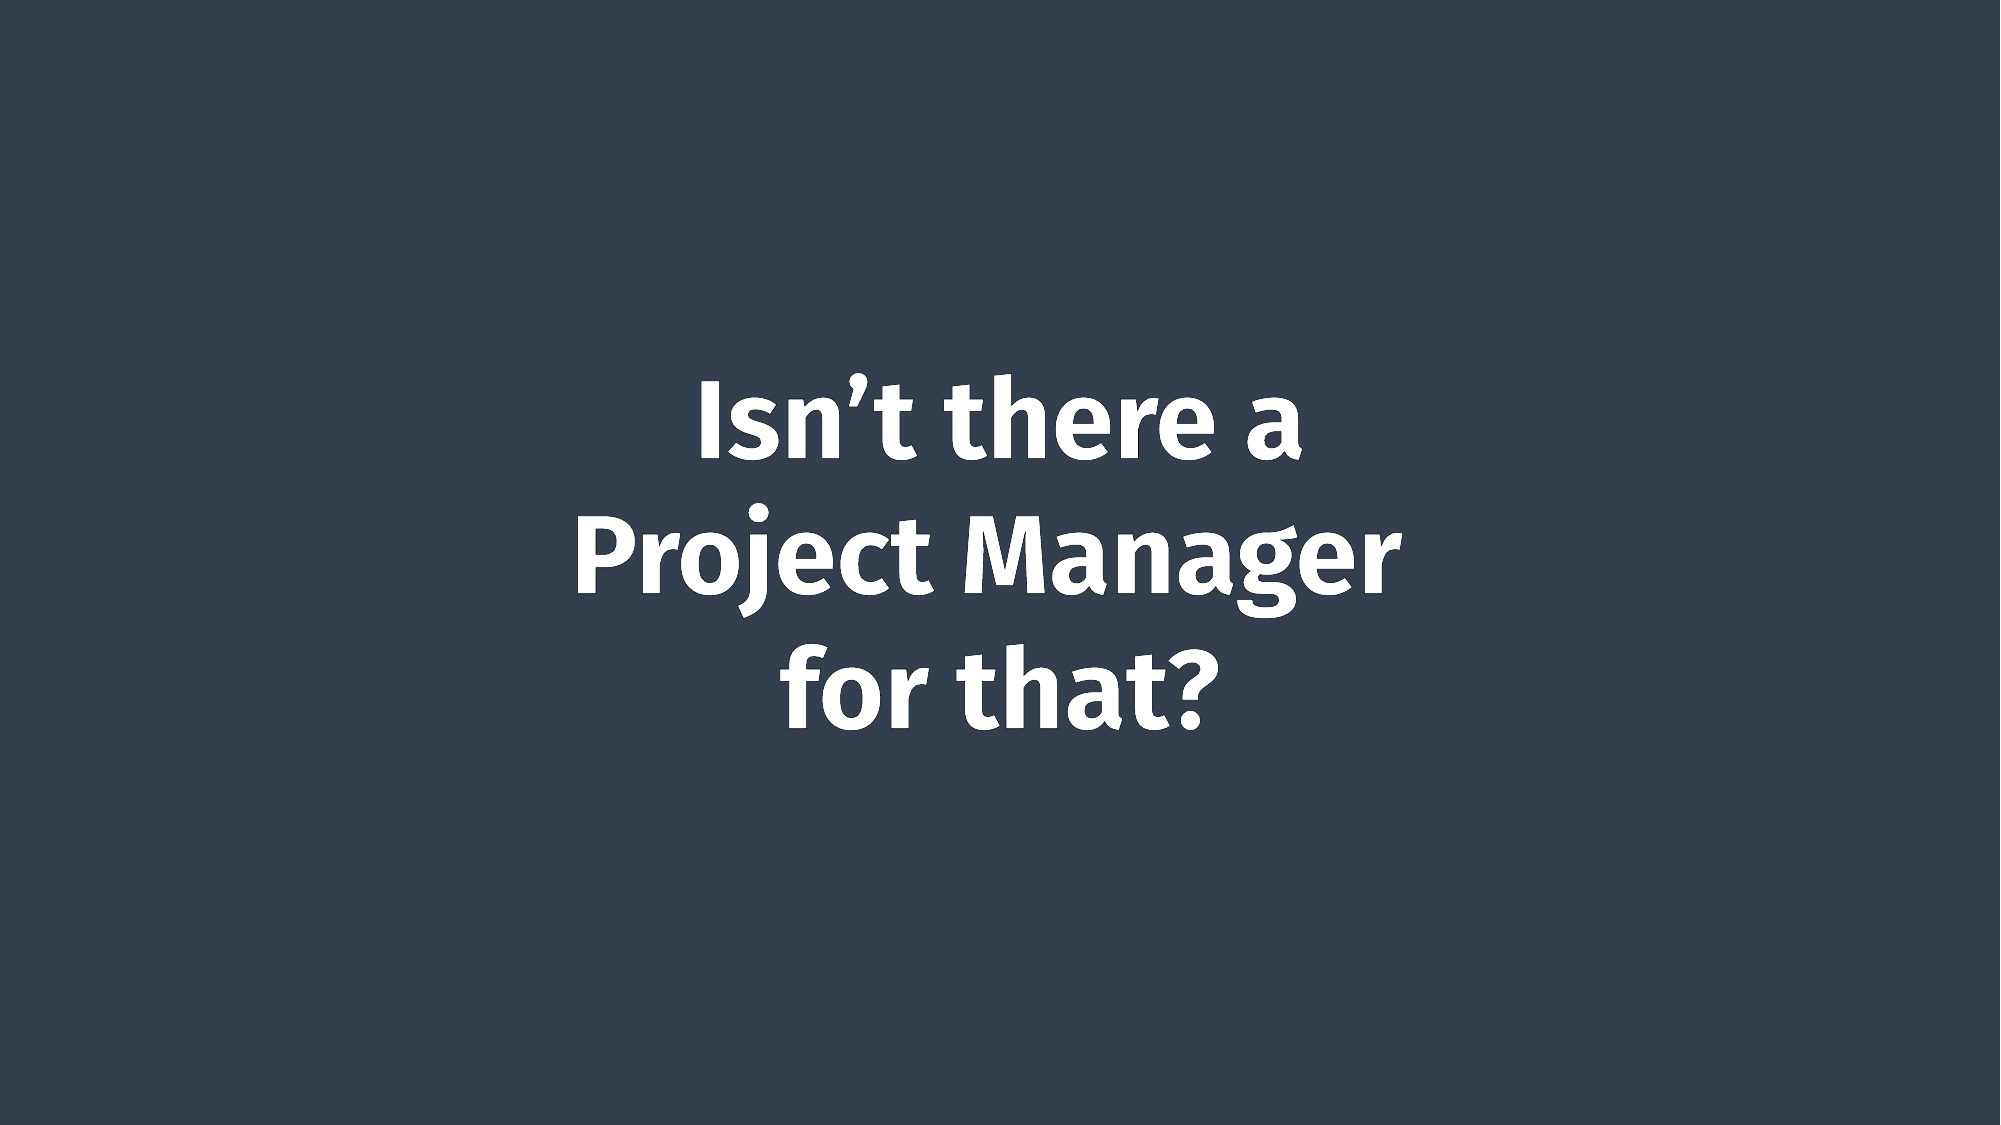

Isn’t there a
Project Manager
for that?